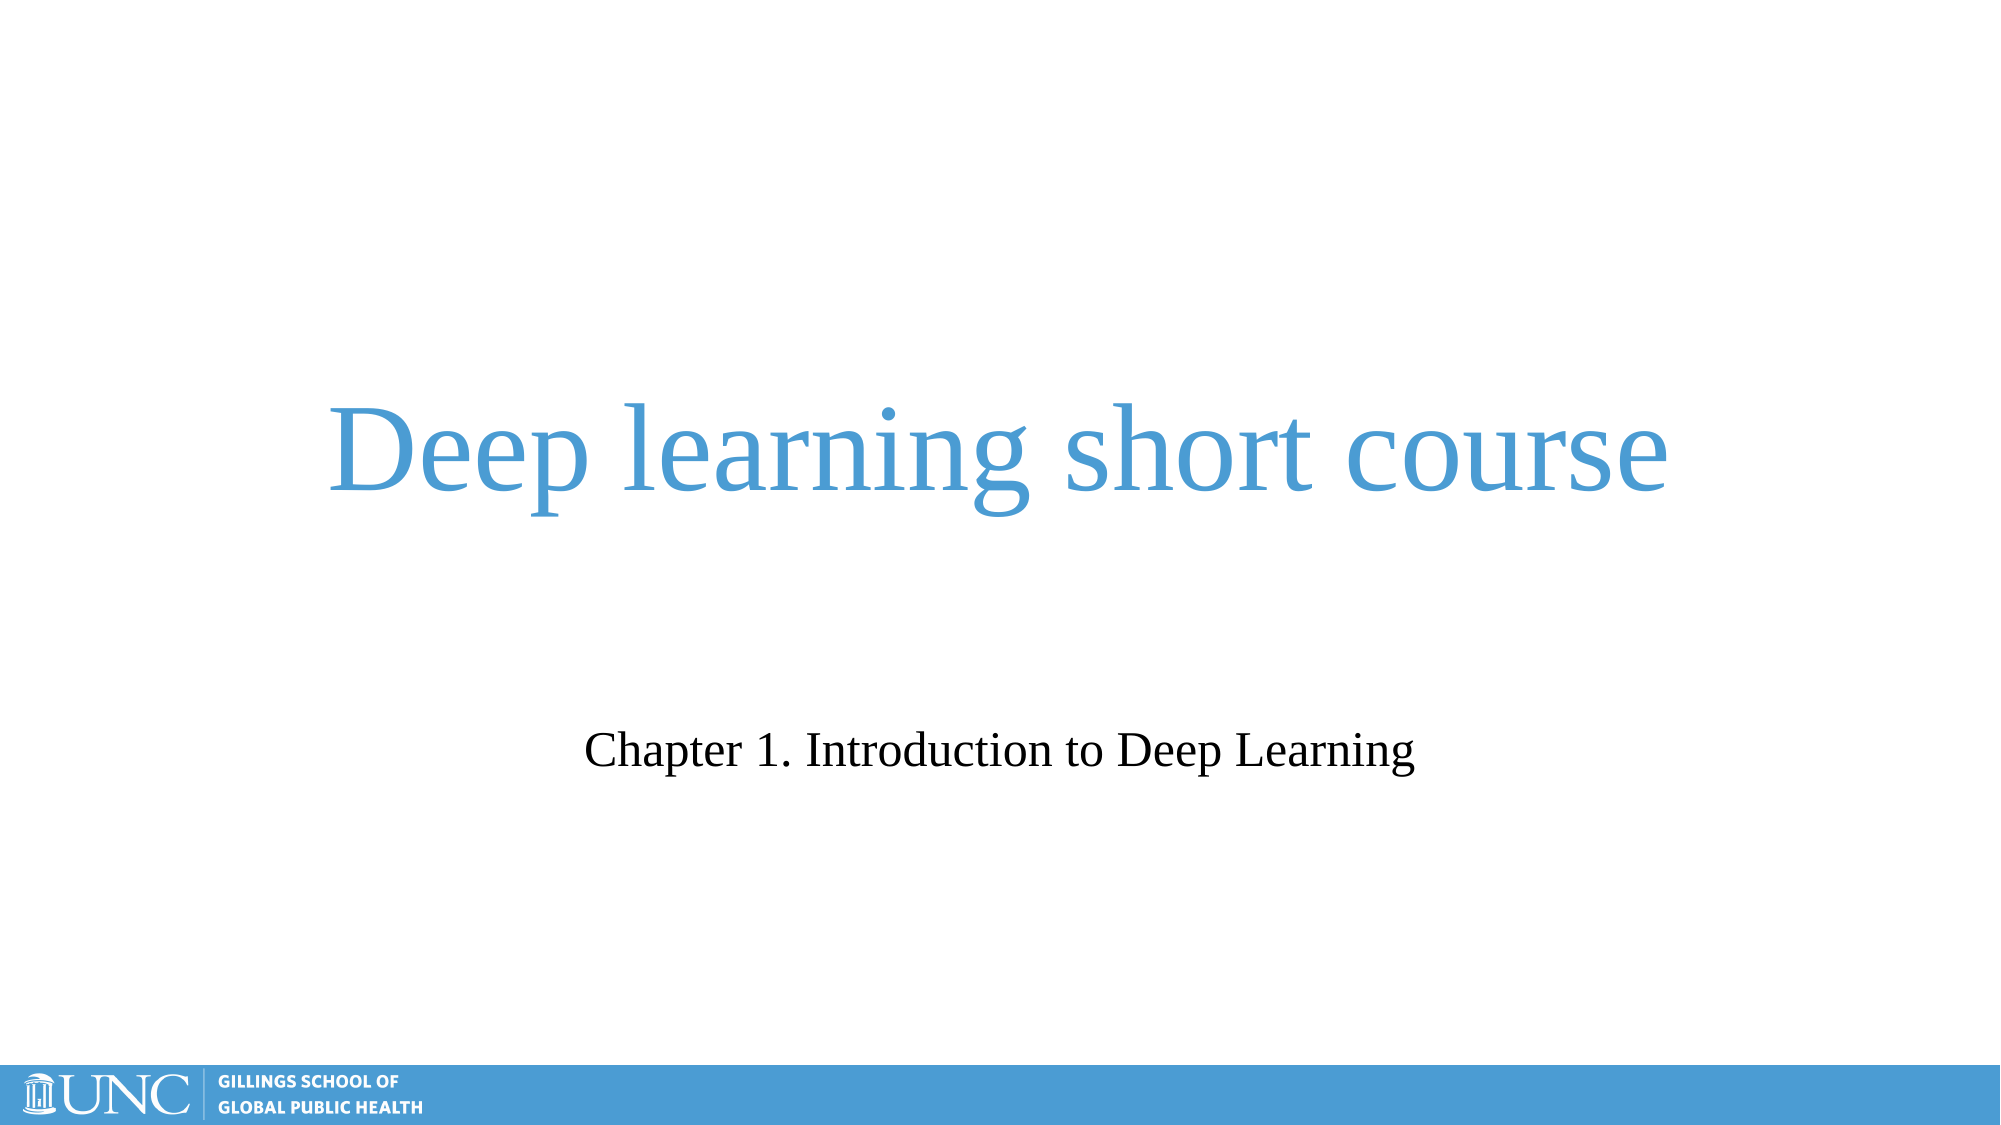

# Deep learning short course
Chapter 1. Introduction to Deep Learning